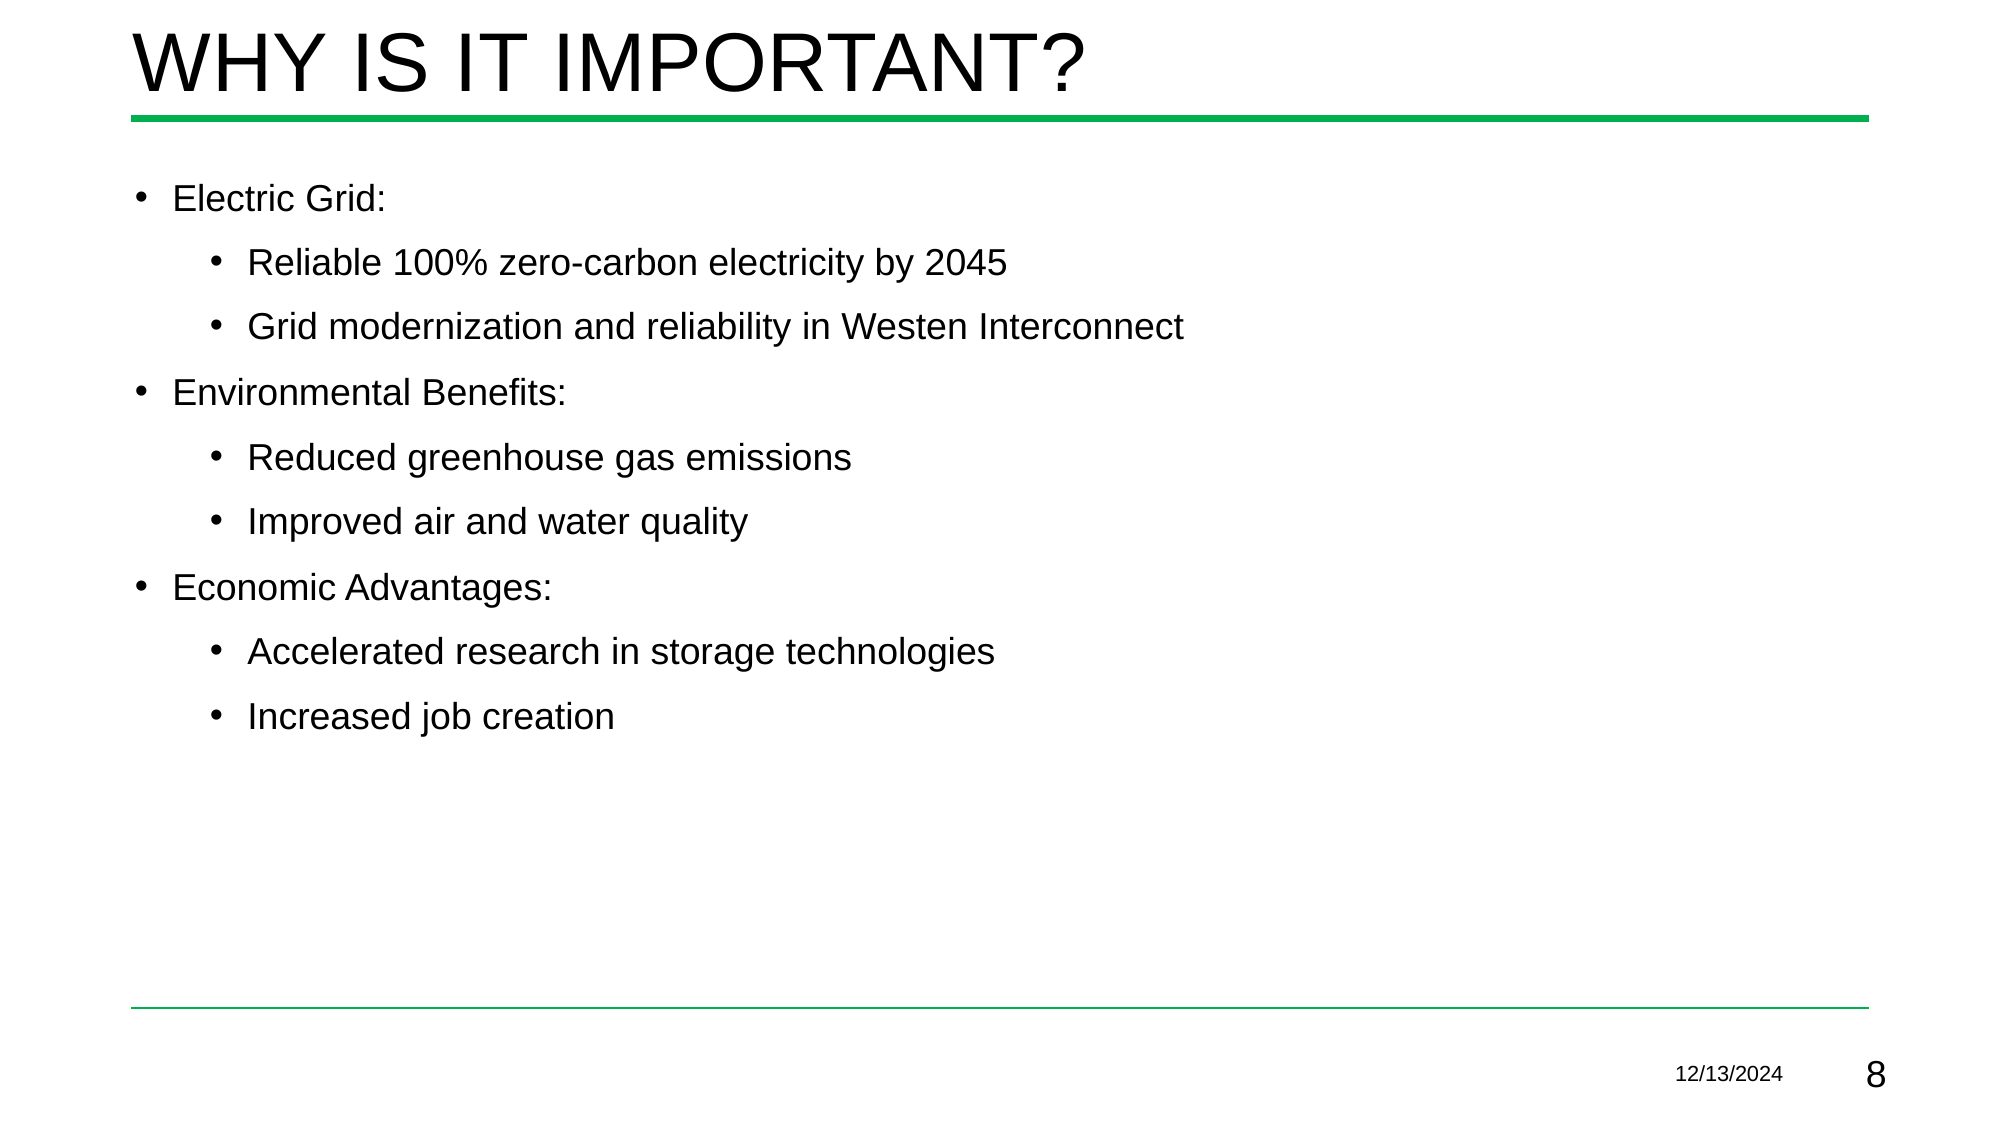

# Why is it important?
Electric Grid:
Reliable 100% zero-carbon electricity by 2045
Grid modernization and reliability in Westen Interconnect
Environmental Benefits:
Reduced greenhouse gas emissions
Improved air and water quality
Economic Advantages:
Accelerated research in storage technologies
Increased job creation
12/13/2024
8